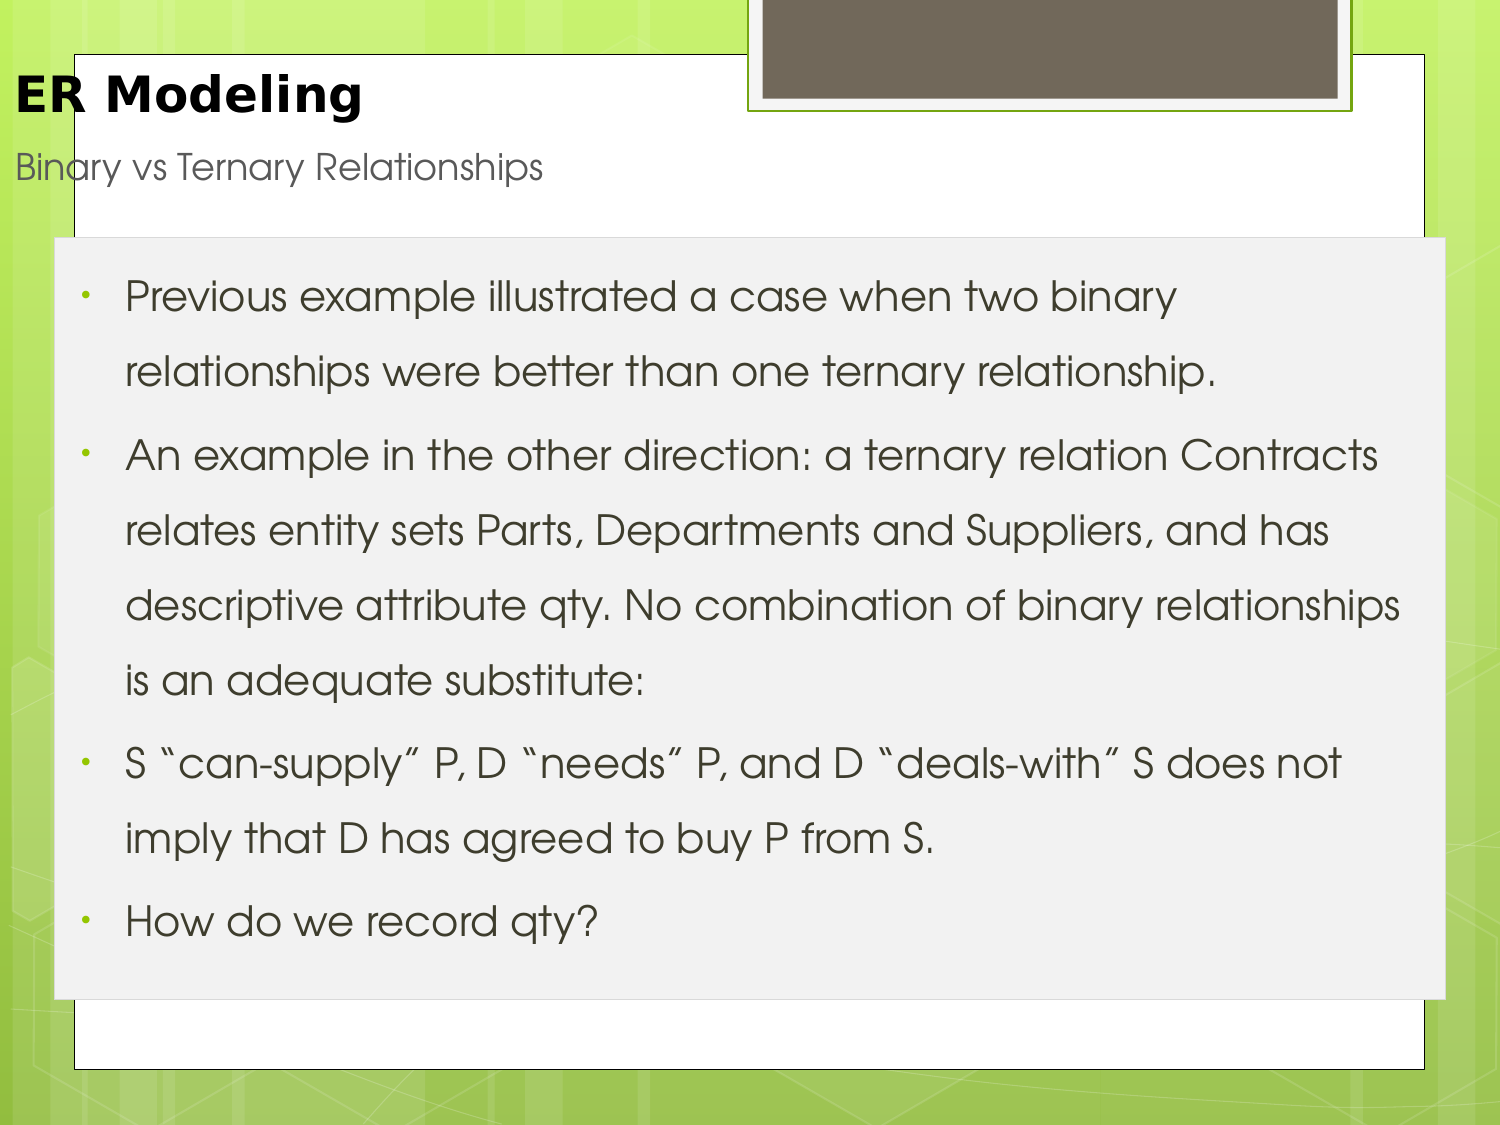

ER Modeling
# Binary vs Ternary Relationships
Previous example illustrated a case when two binary relationships were better than one ternary relationship.
An example in the other direction: a ternary relation Contracts relates entity sets Parts, Departments and Suppliers, and has descriptive attribute qty. No combination of binary relationships is an adequate substitute:
S “can-supply” P, D “needs” P, and D “deals-with” S does not imply that D has agreed to buy P from S.
How do we record qty?